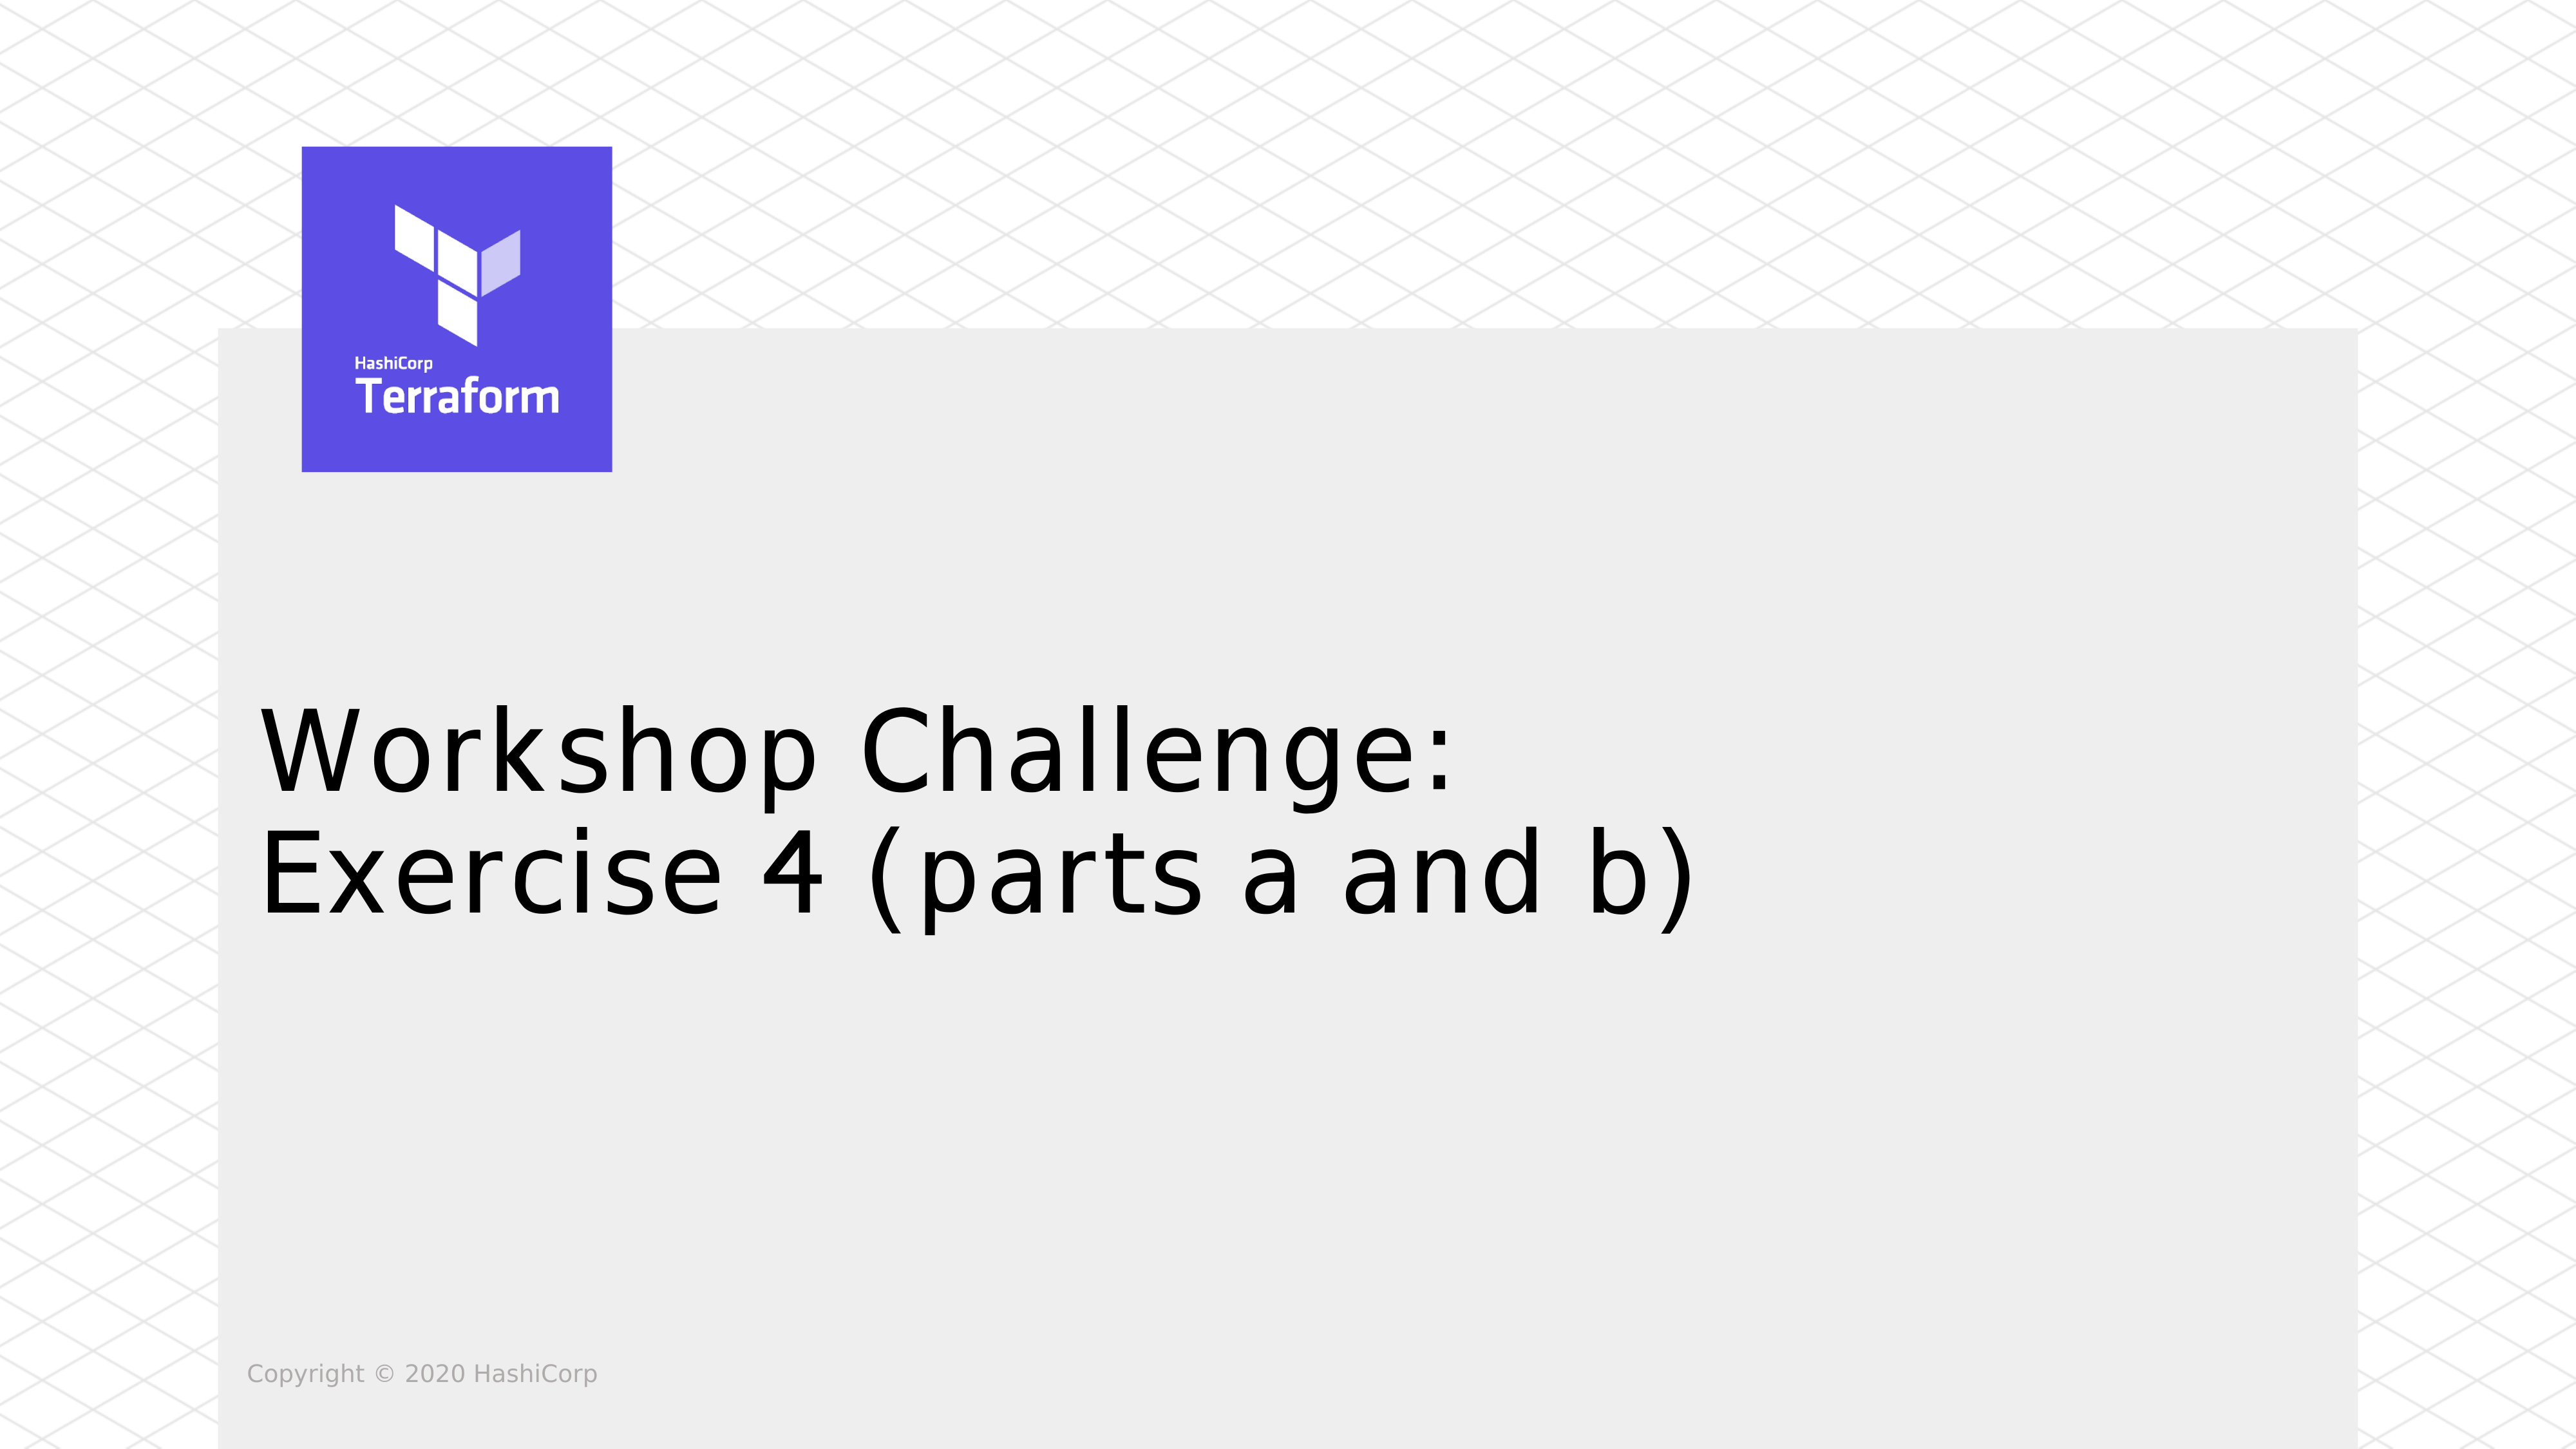

# Workshop Challenge: Exercise 4 (parts a and b)